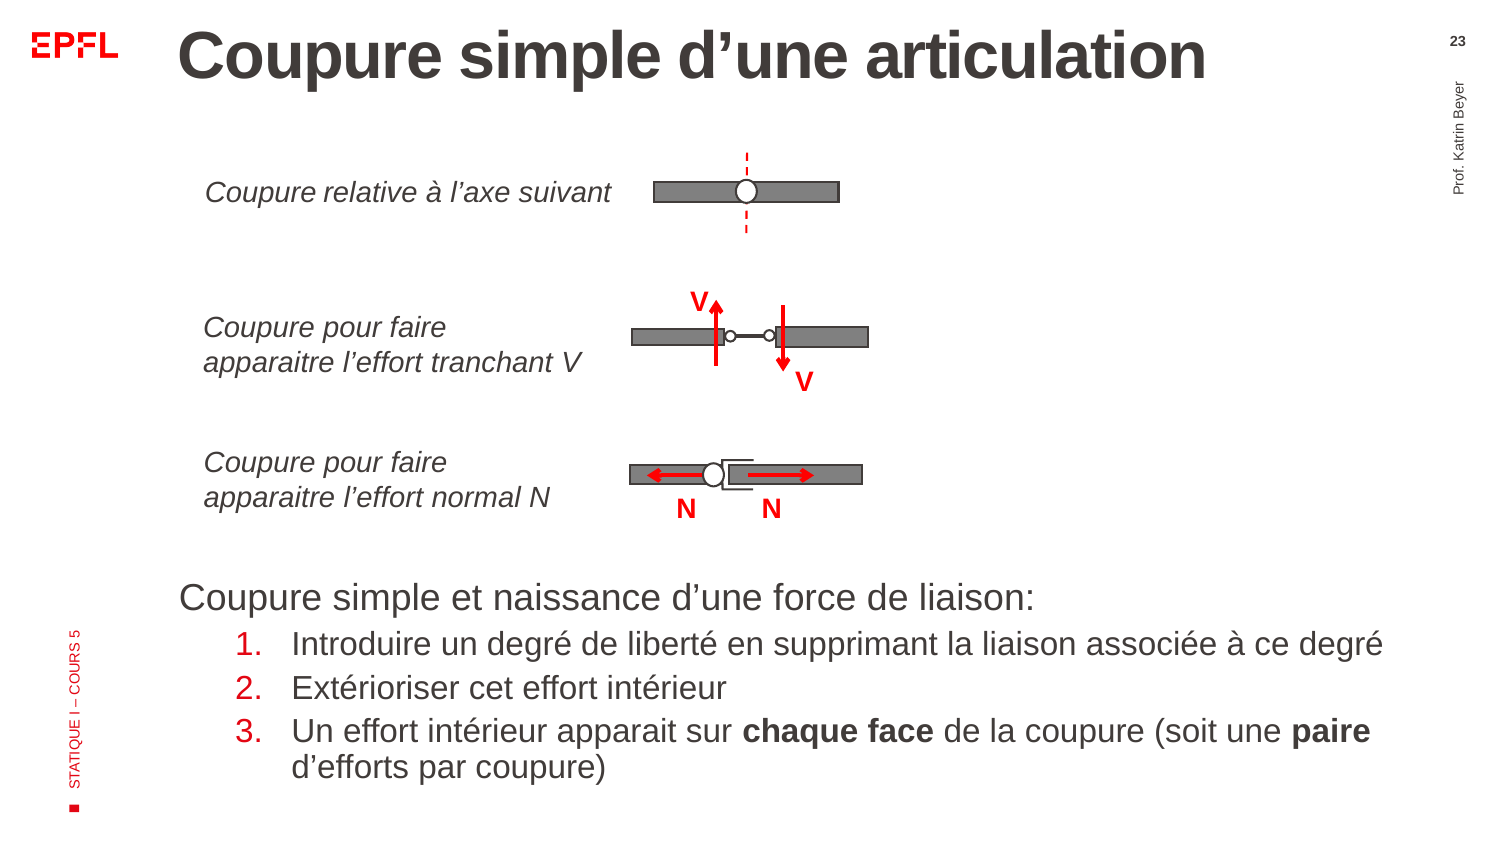

# Coupure simple d’une articulation
23

Coupure relative à l’axe suivant
V

V
Coupure pour faire apparaitre l’effort tranchant V
Prof. Katrin Beyer
Coupure pour faire apparaitre l’effort normal N
STATIQUE I – COURS 5

N
N
Coupure simple et naissance d’une force de liaison:
Introduire un degré de liberté en supprimant la liaison associée à ce degré
Extérioriser cet effort intérieur
Un effort intérieur apparait sur chaque face de la coupure (soit une paire d’efforts par coupure)